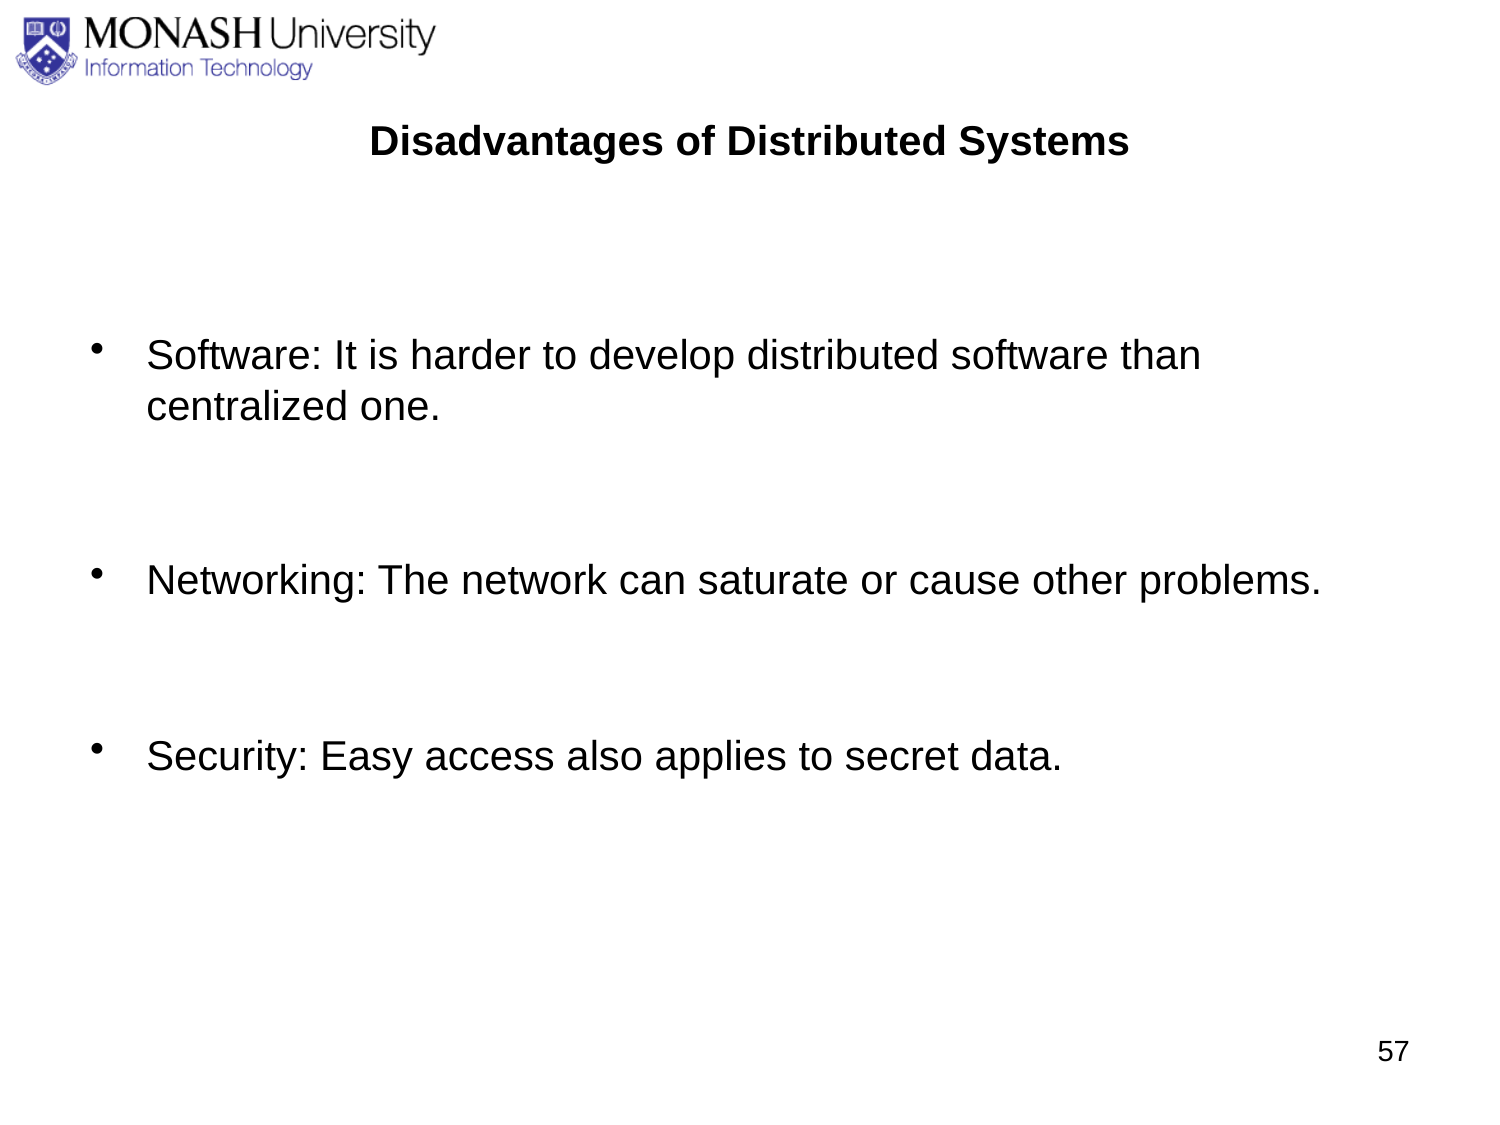

# Disadvantages of Distributed Systems

Software: It is harder to develop distributed software than centralized one.

Networking: The network can saturate or cause other problems.

Security: Easy access also applies to secret data.
57